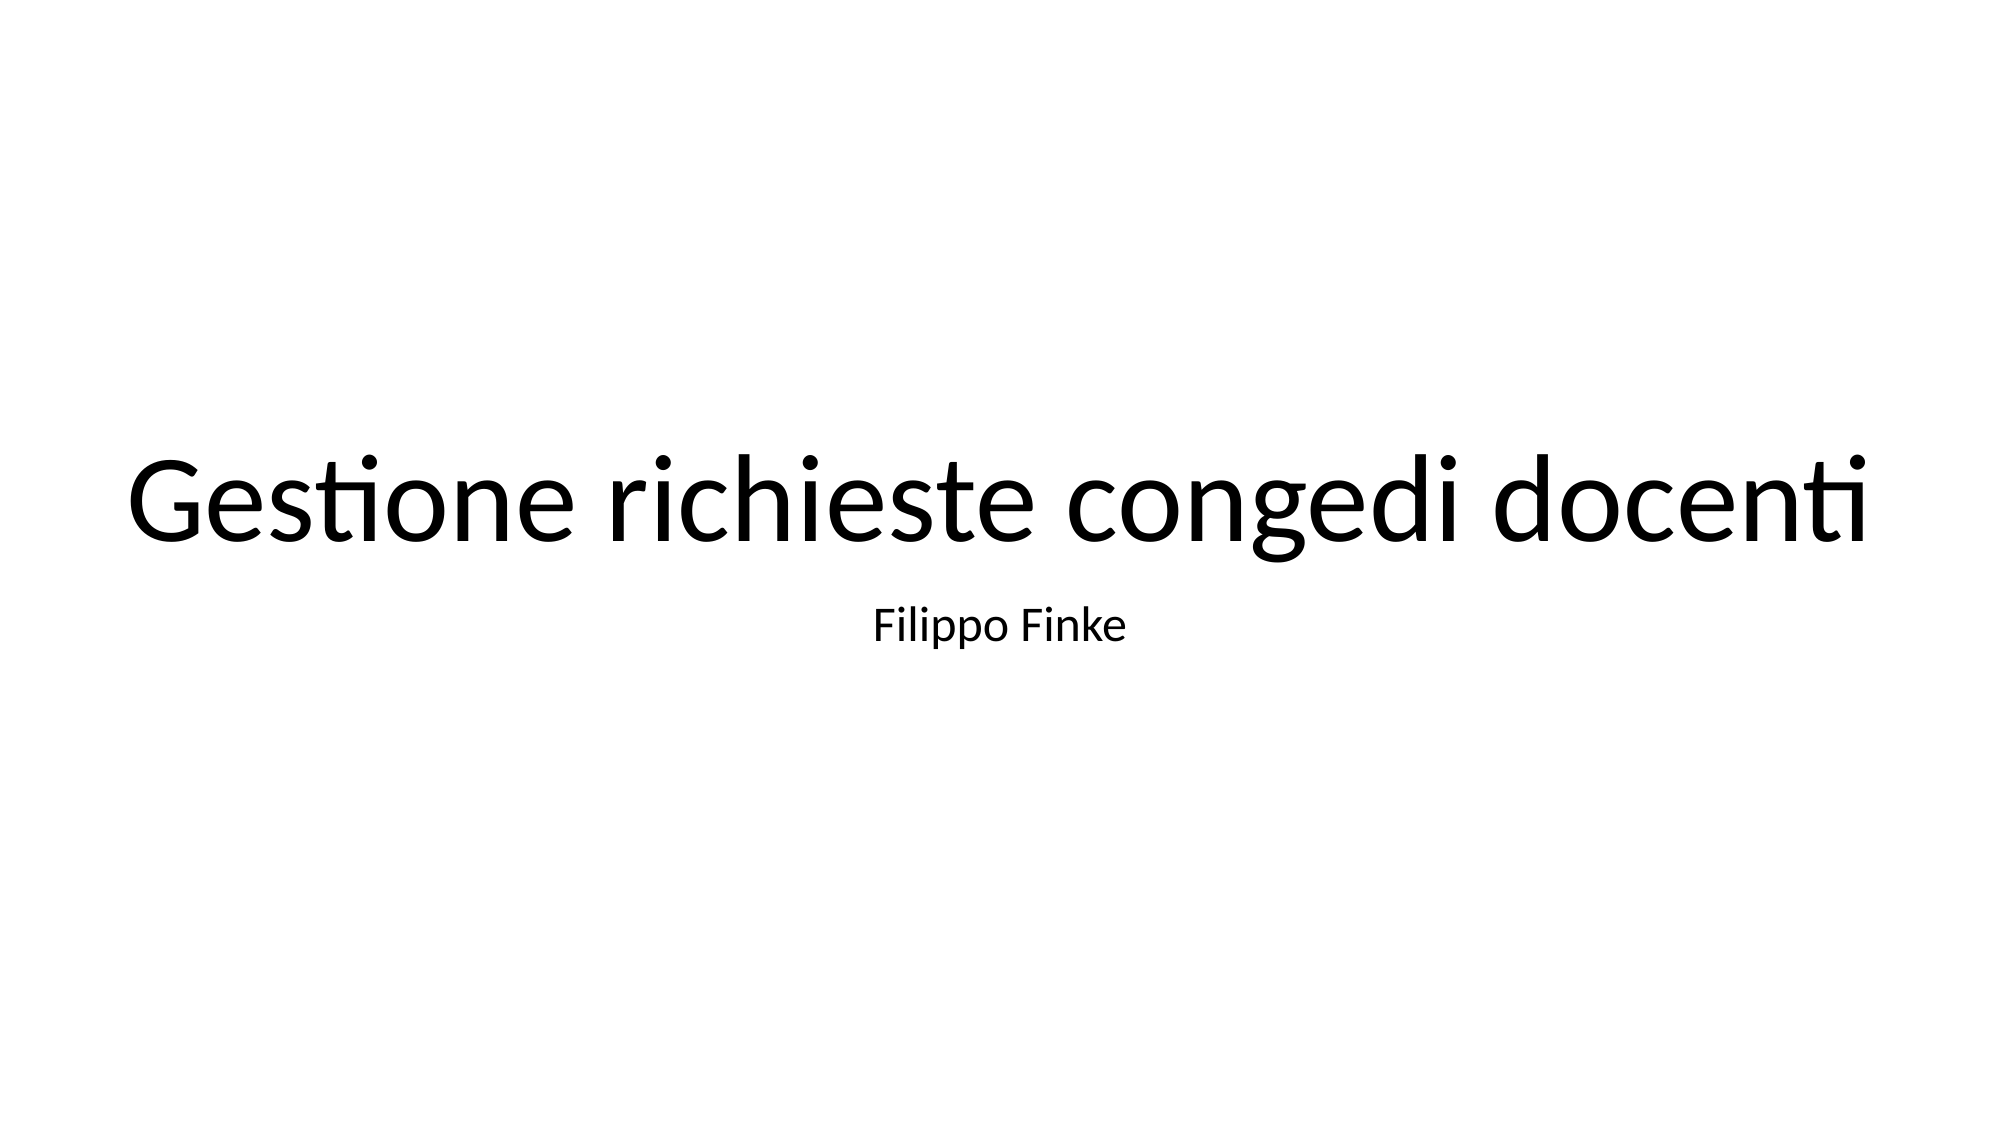

# Gestione richieste congedi docenti
Filippo Finke